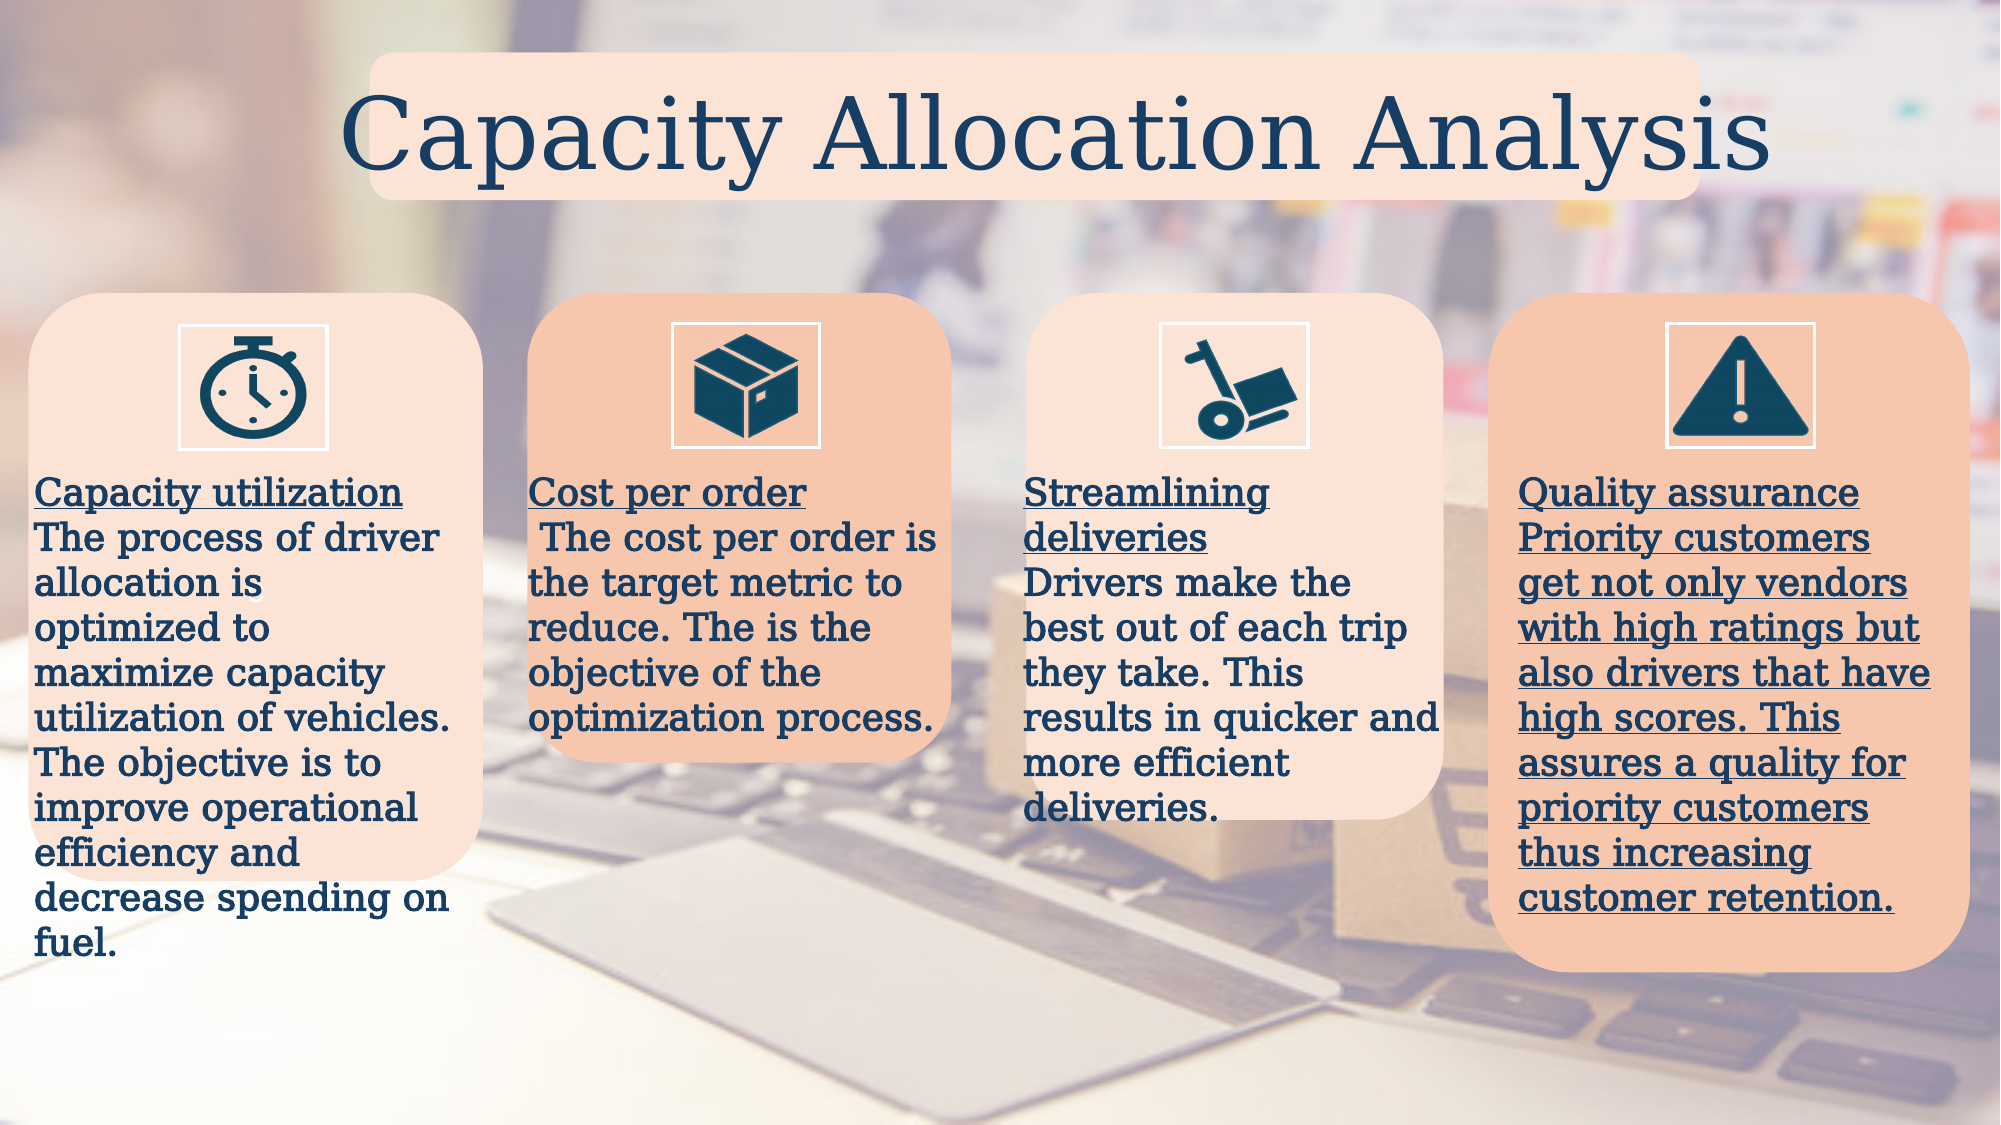

# Capacity Allocation Analysis

c

Capacity utilization
The process of driver allocation is optimized to maximize capacity utilization of vehicles. The objective is to improve operational efficiency and decrease spending on fuel.
Cost per order
 The cost per order is the target metric to reduce. The is the objective of the optimization process.

Streamlining deliveries
Drivers make the best out of each trip they take. This results in quicker and more efficient deliveries.
Quality assurance
Priority customers get not only vendors with high ratings but also drivers that have high scores. This assures a quality for priority customers thus increasing customer retention.